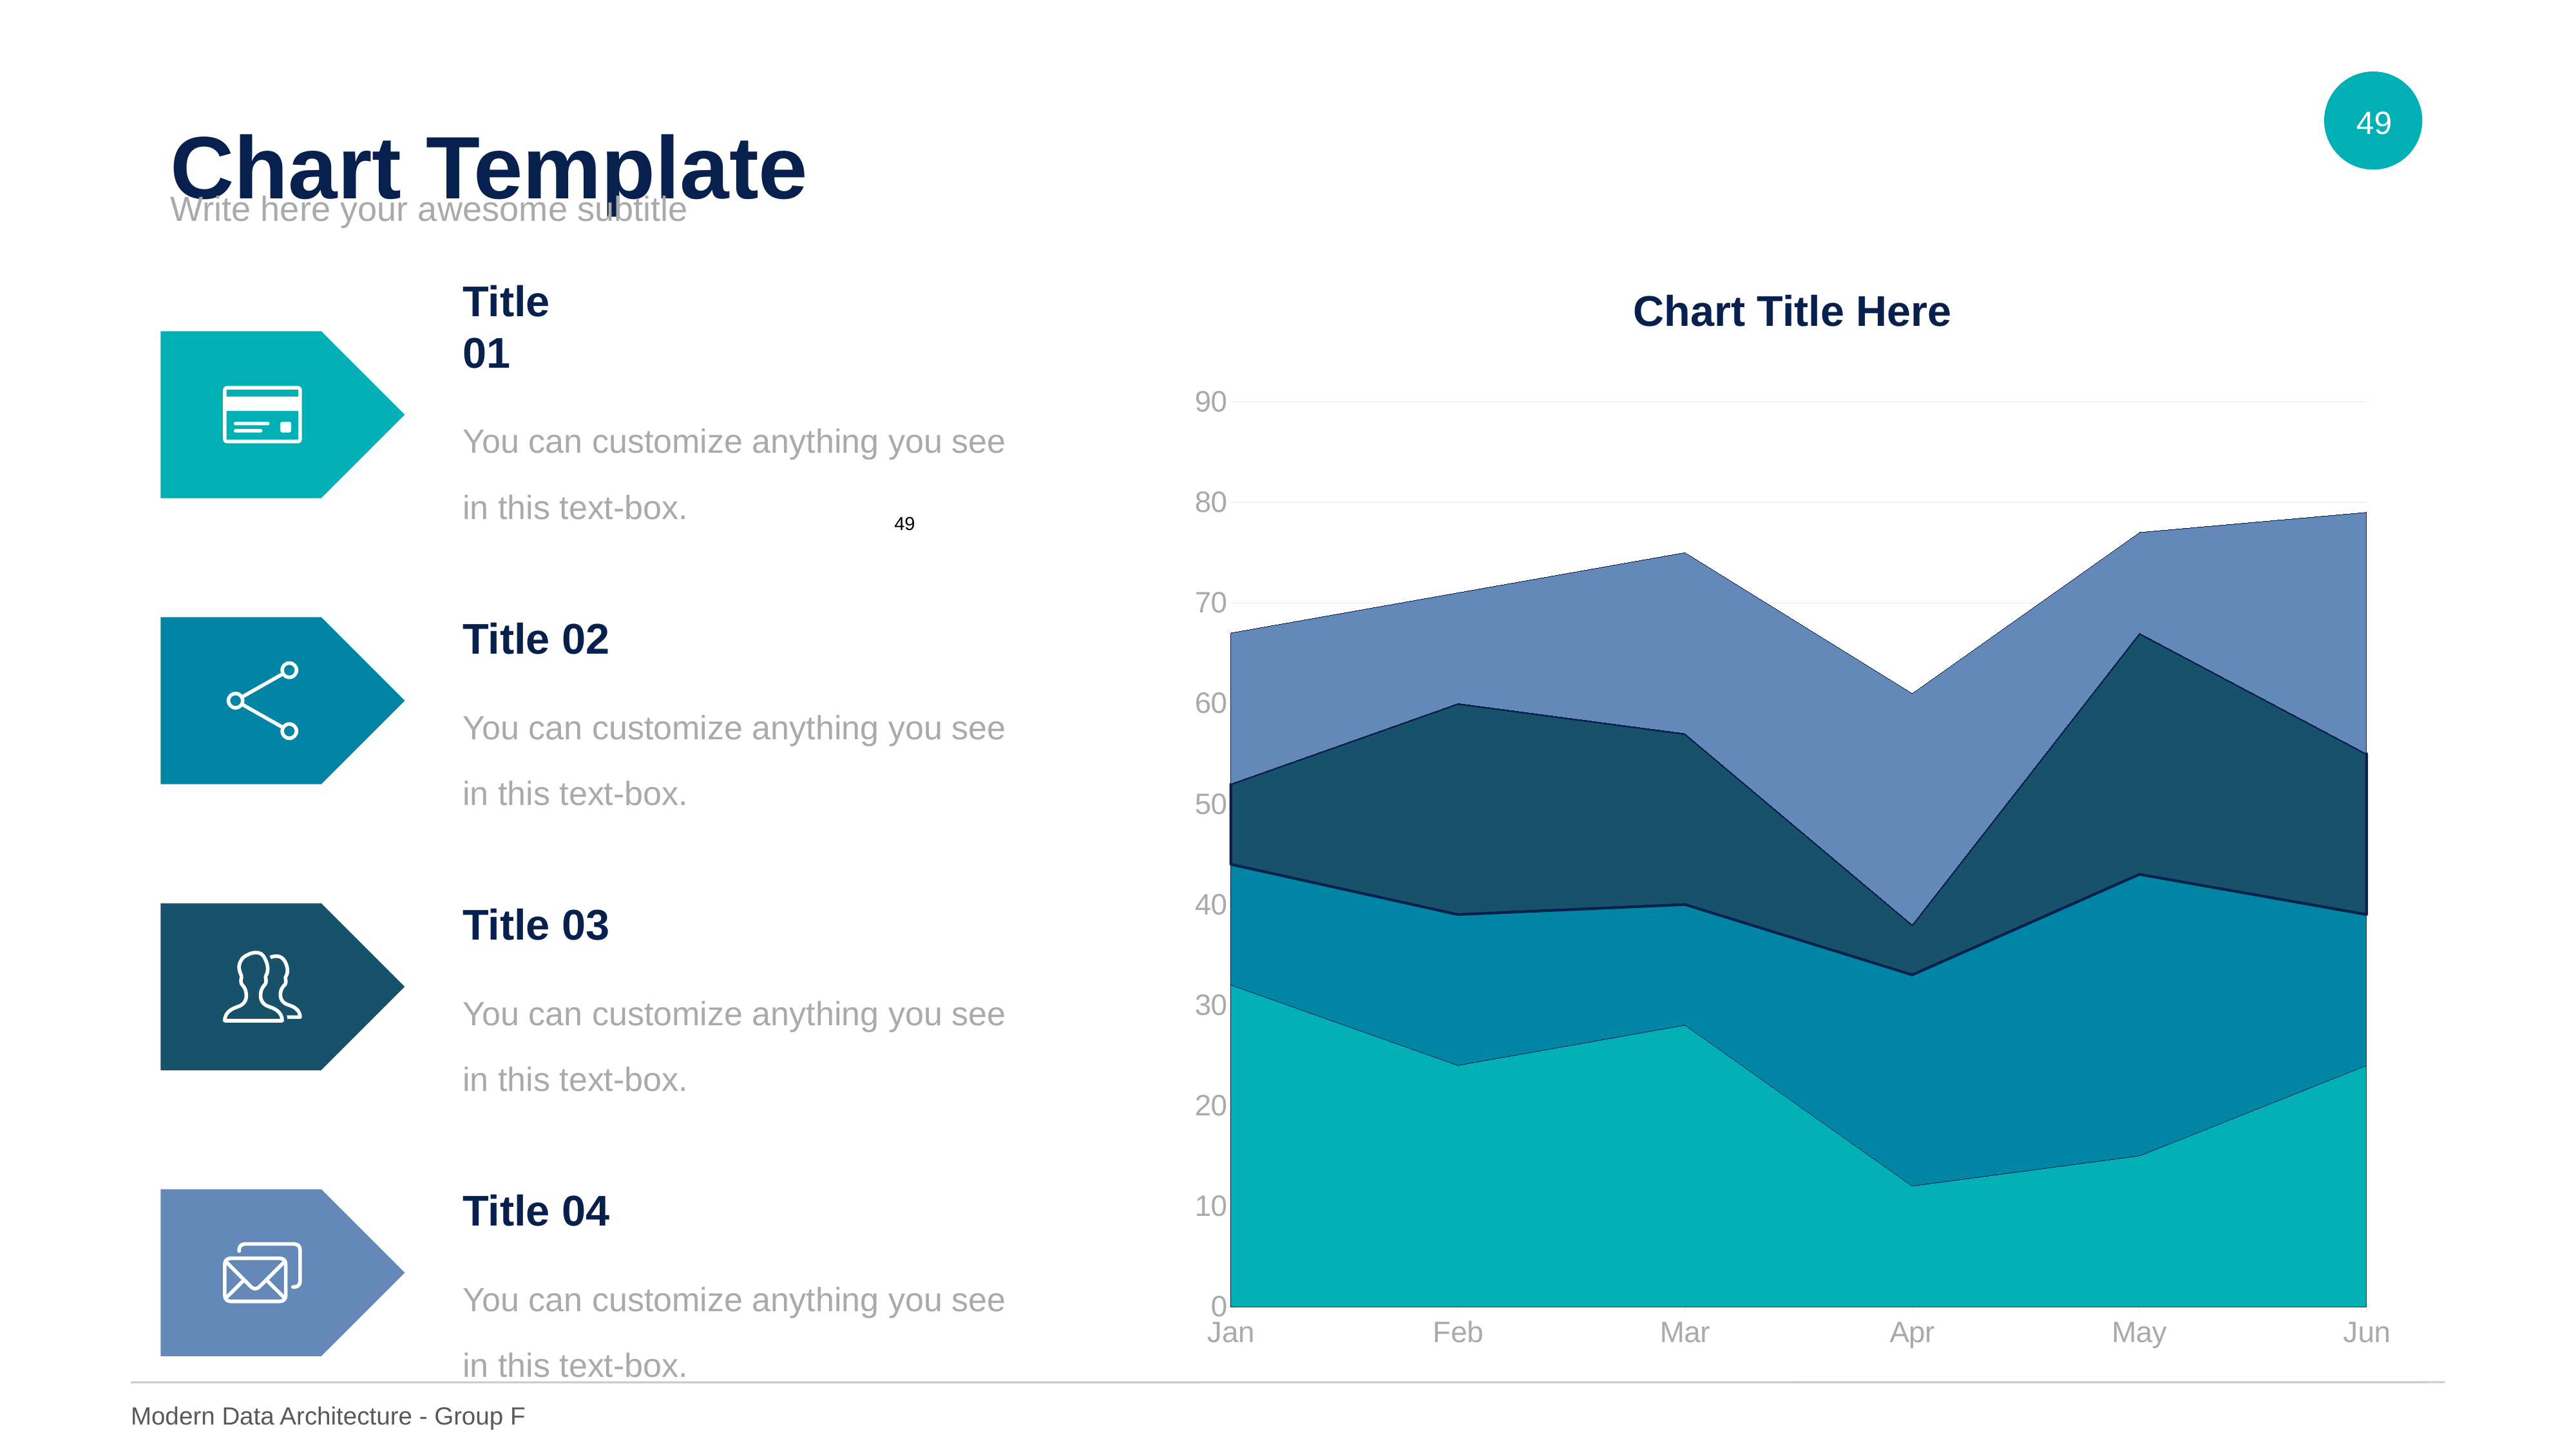

Chart Template
Write here your awesome subtitle
Chart Title Here
Title 01

### Chart

| Category | Series 1 | Series 2 | Series 3 | Series 4 |
|---|---|---|---|---|
| Jan | 32.0 | 12.0 | 8.0 | 15.0 |
| Feb | 24.0 | 15.0 | 21.0 | 11.0 |
| Mar | 28.0 | 12.0 | 17.0 | 18.0 |
| Apr | 12.0 | 21.0 | 5.0 | 23.0 |
| May | 15.0 | 28.0 | 24.0 | 10.0 |
| Jun | 24.0 | 15.0 | 16.0 | 24.0 |
You can customize anything you see in this text-box.
49
Title 02

You can customize anything you see in this text-box.
Title 03

You can customize anything you see in this text-box.
Title 04

You can customize anything you see in this text-box.